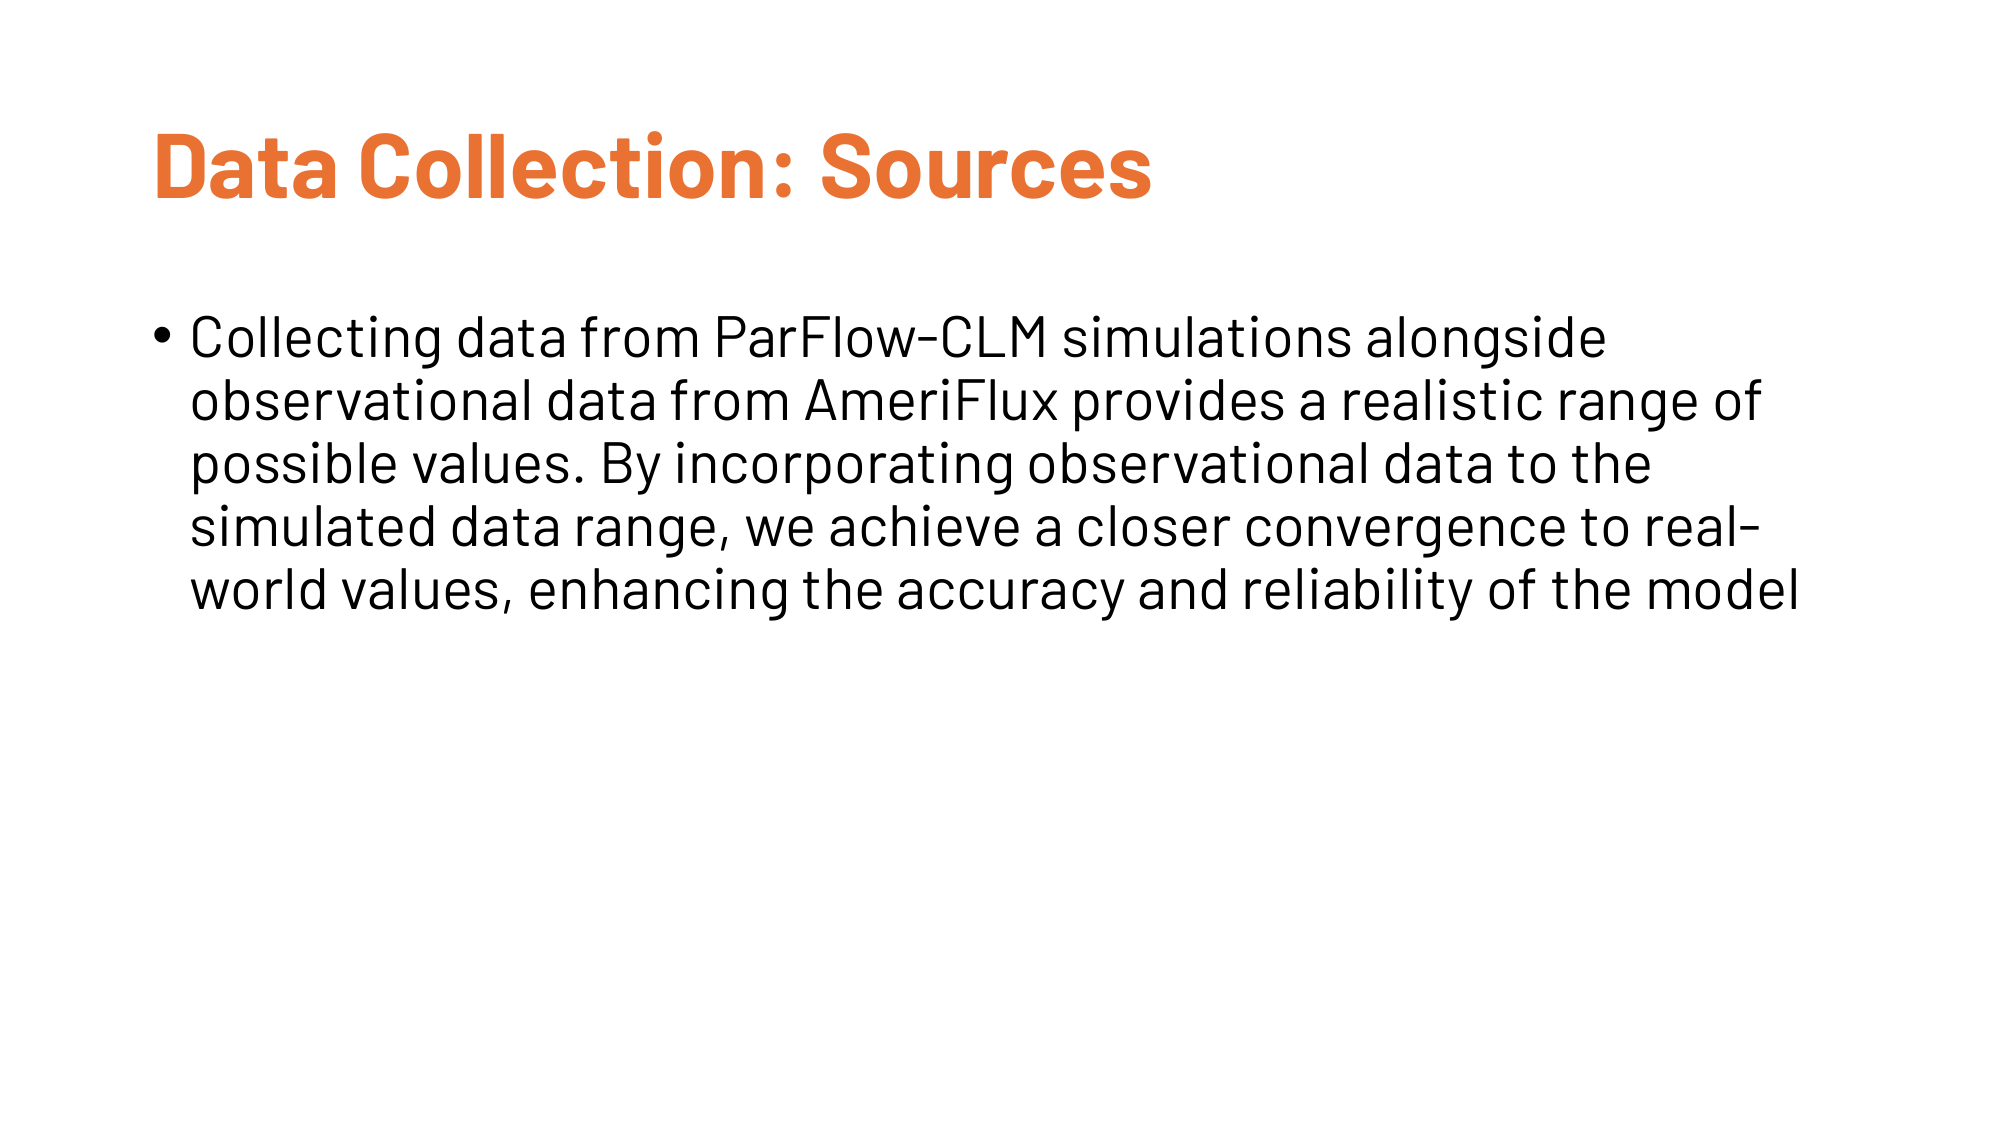

# Data Collection: Sources
Collecting data from ParFlow-CLM simulations alongside observational data from AmeriFlux provides a realistic range of possible values. By incorporating observational data to the simulated data range, we achieve a closer convergence to real-world values, enhancing the accuracy and reliability of the model